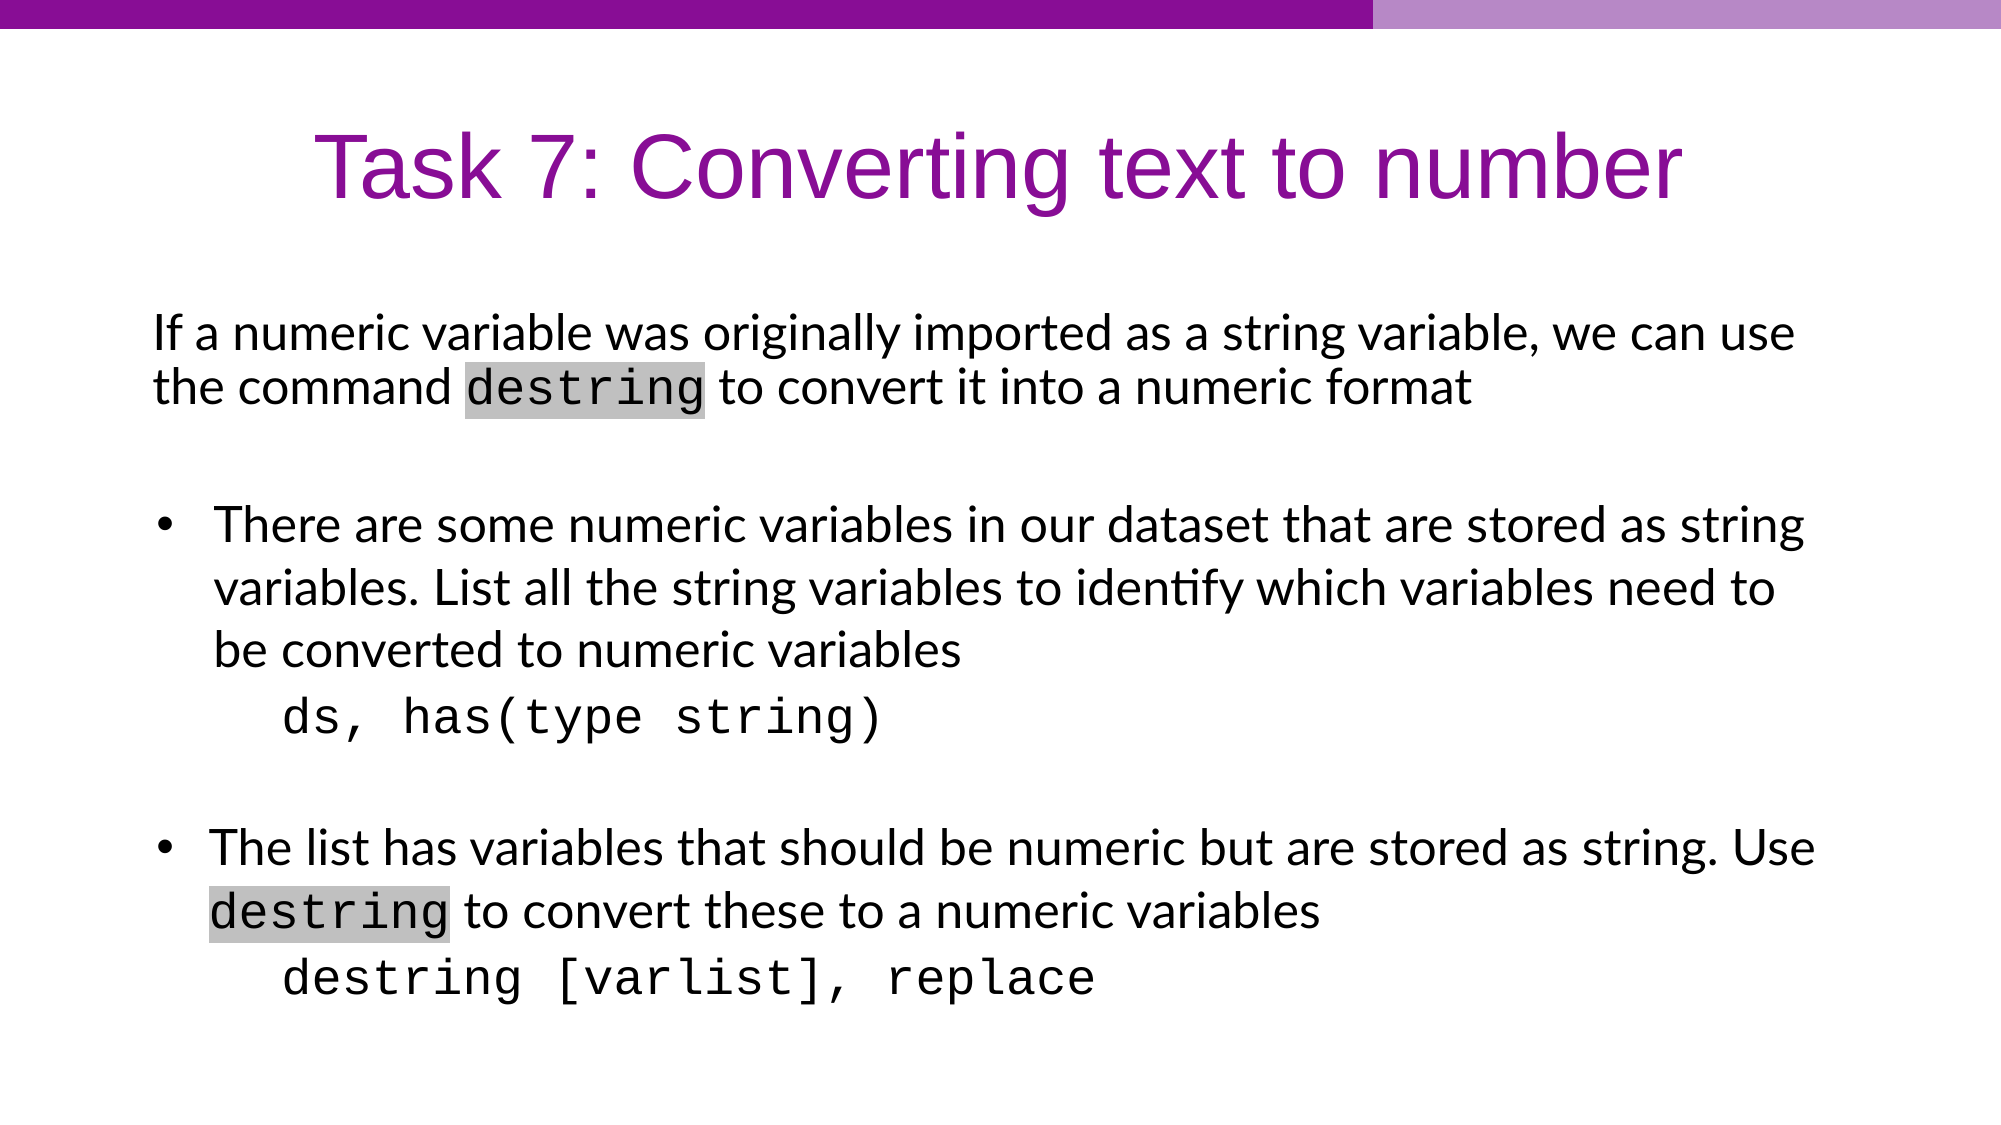

# Task 7: Converting text to number
If a numeric variable was originally imported as a string variable, we can use the command destring to convert it into a numeric format

There are some numeric variables in our dataset that are stored as string variables. List all the string variables to identify which variables need to be converted to numeric variables
	ds, has(type string)

The list has variables that should be numeric but are stored as string. Use destring to convert these to a numeric variables
	destring [varlist], replace